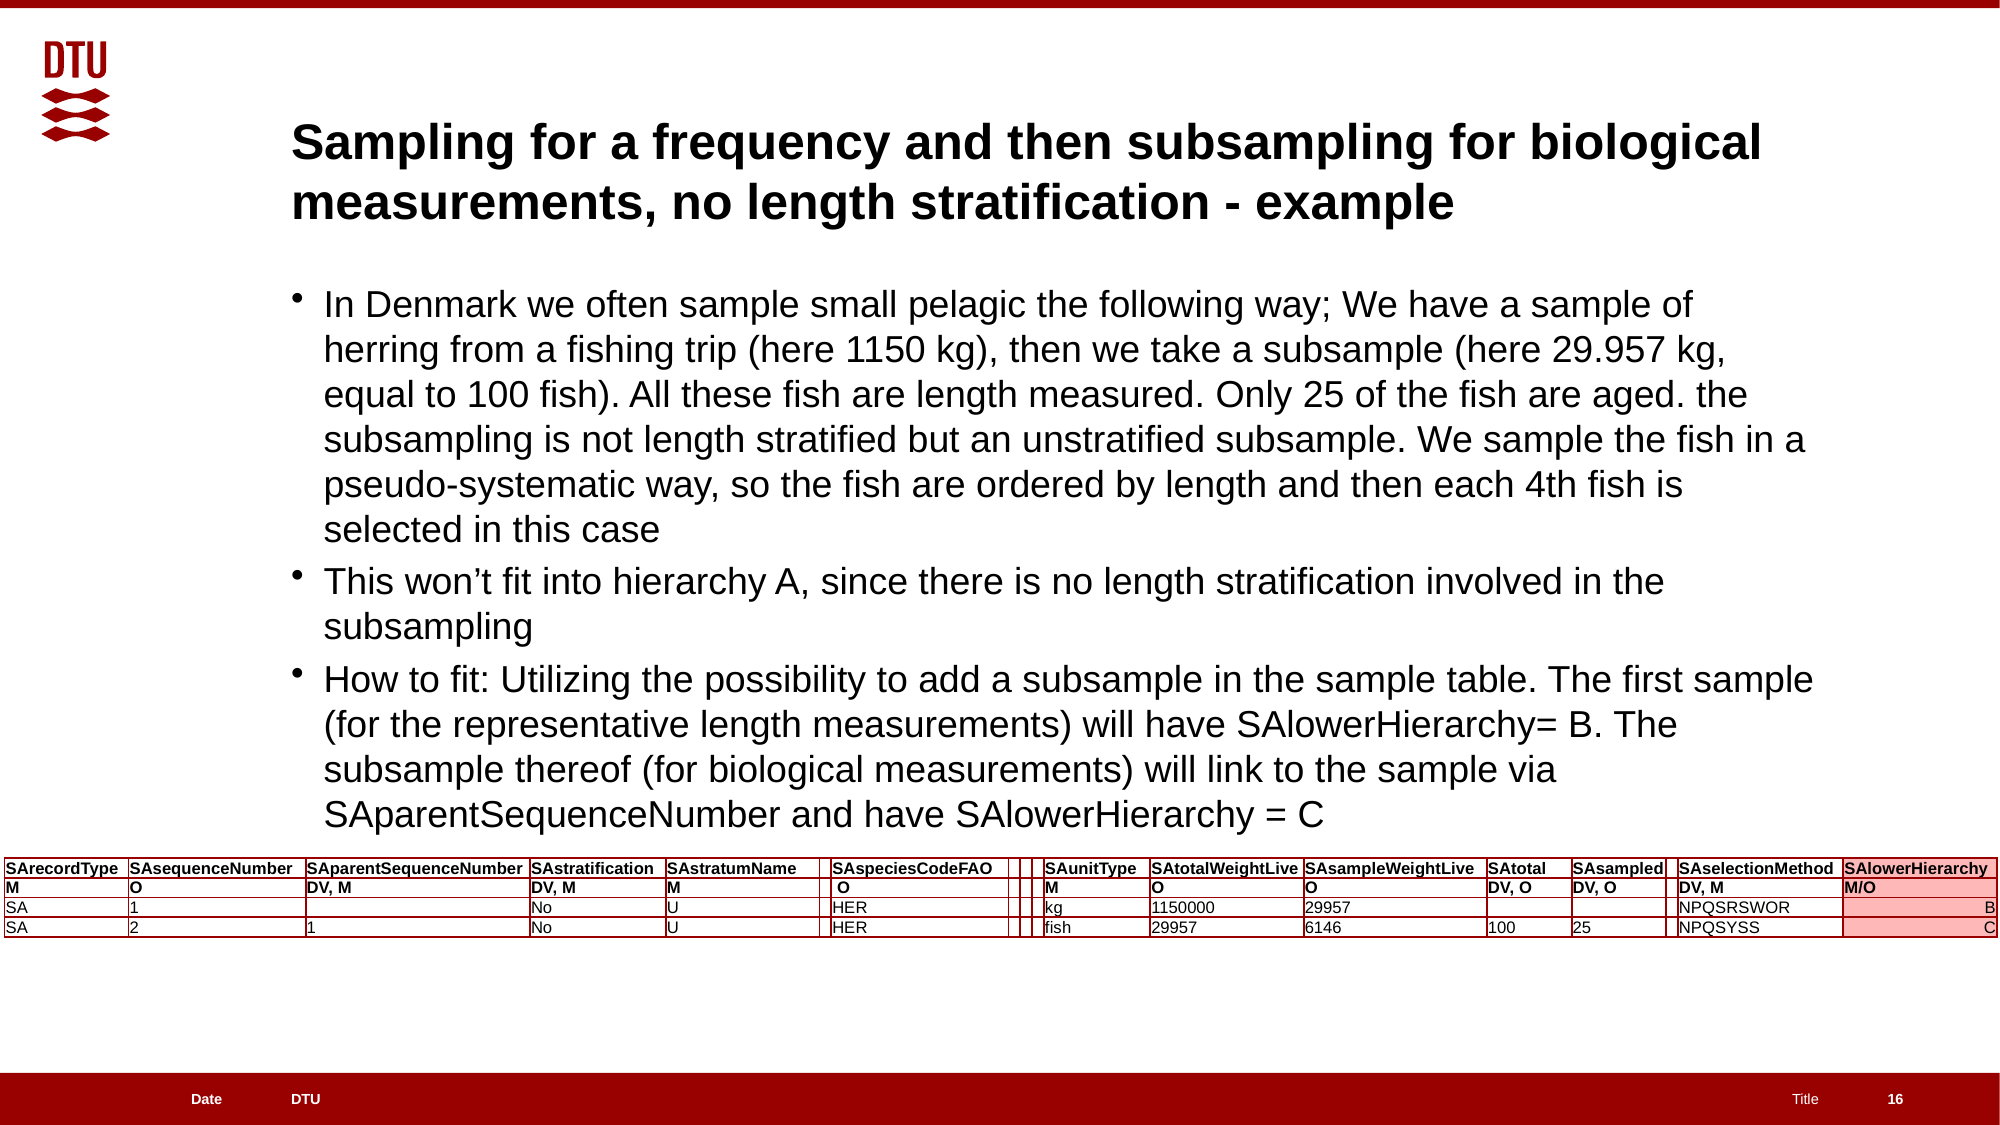

# Sampling for a frequency and then subsampling for biological measurements, no length stratification - example
In Denmark we often sample small pelagic the following way; We have a sample of herring from a fishing trip (here 1150 kg), then we take a subsample (here 29.957 kg, equal to 100 fish). All these fish are length measured. Only 25 of the fish are aged. the subsampling is not length stratified but an unstratified subsample. We sample the fish in a pseudo-systematic way, so the fish are ordered by length and then each 4th fish is selected in this case
This won’t fit into hierarchy A, since there is no length stratification involved in the subsampling
How to fit: Utilizing the possibility to add a subsample in the sample table. The first sample (for the representative length measurements) will have SAlowerHierarchy= B. The subsample thereof (for biological measurements) will link to the sample via SAparentSequenceNumber and have SAlowerHierarchy = C

| SArecordType | SAsequenceNumber | SAparentSequenceNumber | SAstratification | SAstratumName |  | SAspeciesCodeFAO |  |  |  | SAunitType | SAtotalWeightLive | SAsampleWeightLive | SAtotal | SAsampled |  | SAselectionMethod | SAlowerHierarchy |
| --- | --- | --- | --- | --- | --- | --- | --- | --- | --- | --- | --- | --- | --- | --- | --- | --- | --- |
| M | O | DV, M | DV, M | M |  | O |  |  |  | M | O | O | DV, O | DV, O |  | DV, M | M/O |
| SA | 1 |  | No | U |  | HER |  |  |  | kg | 1150000 | 29957 |  |  |  | NPQSRSWOR | B |
| SA | 2 | 1 | No | U |  | HER |  |  |  | fish | 29957 | 6146 | 100 | 25 |  | NPQSYSS | C |
16